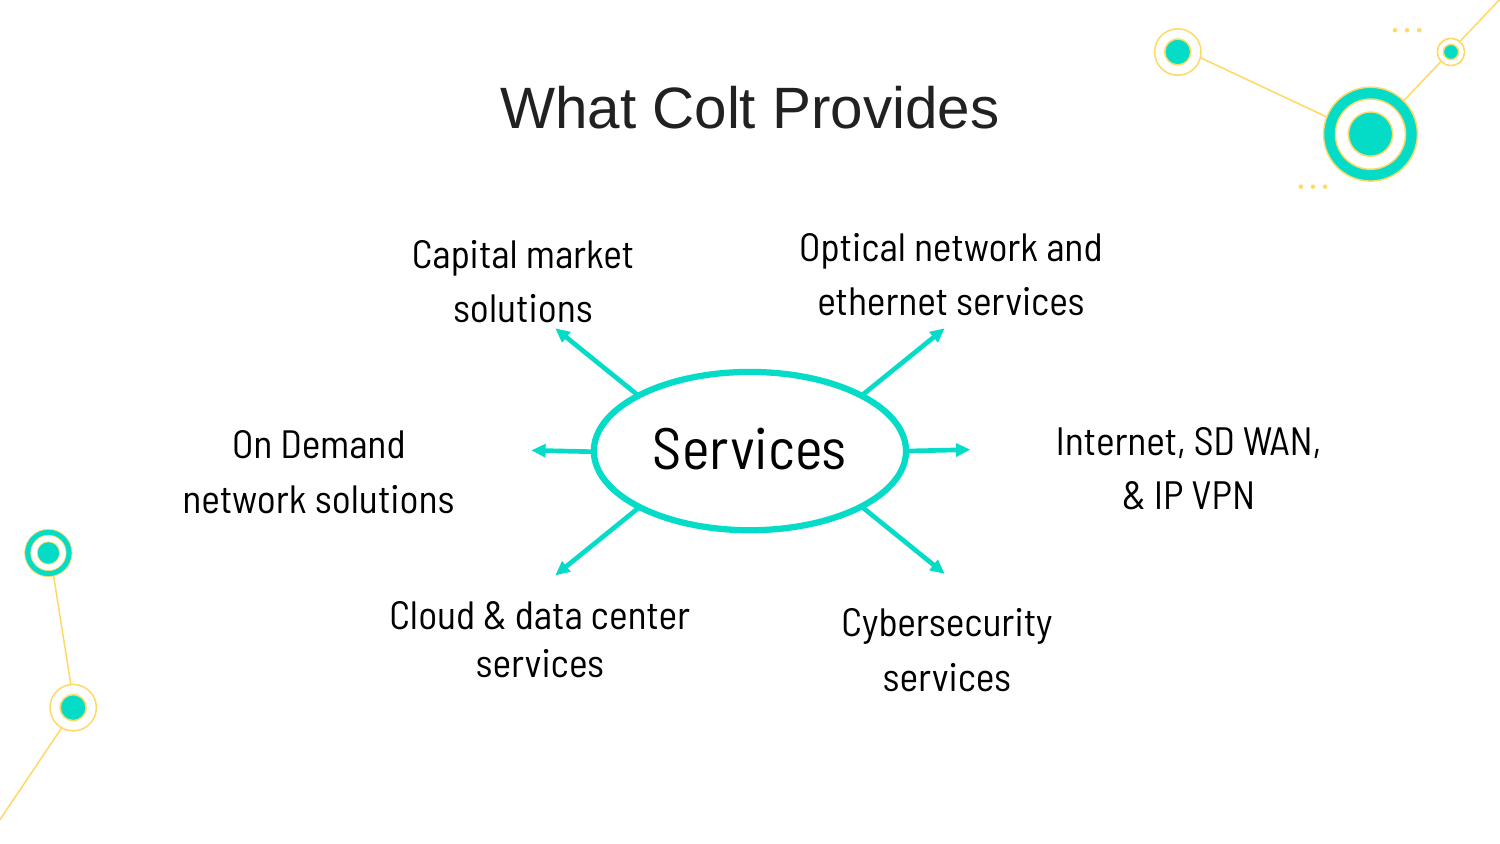

# What Colt Provides
Optical network and ethernet services
Capital market solutions

Internet, SD WAN, & IP VPN
Services
On Demand network solutions
Cloud & data center services
Cybersecurity services